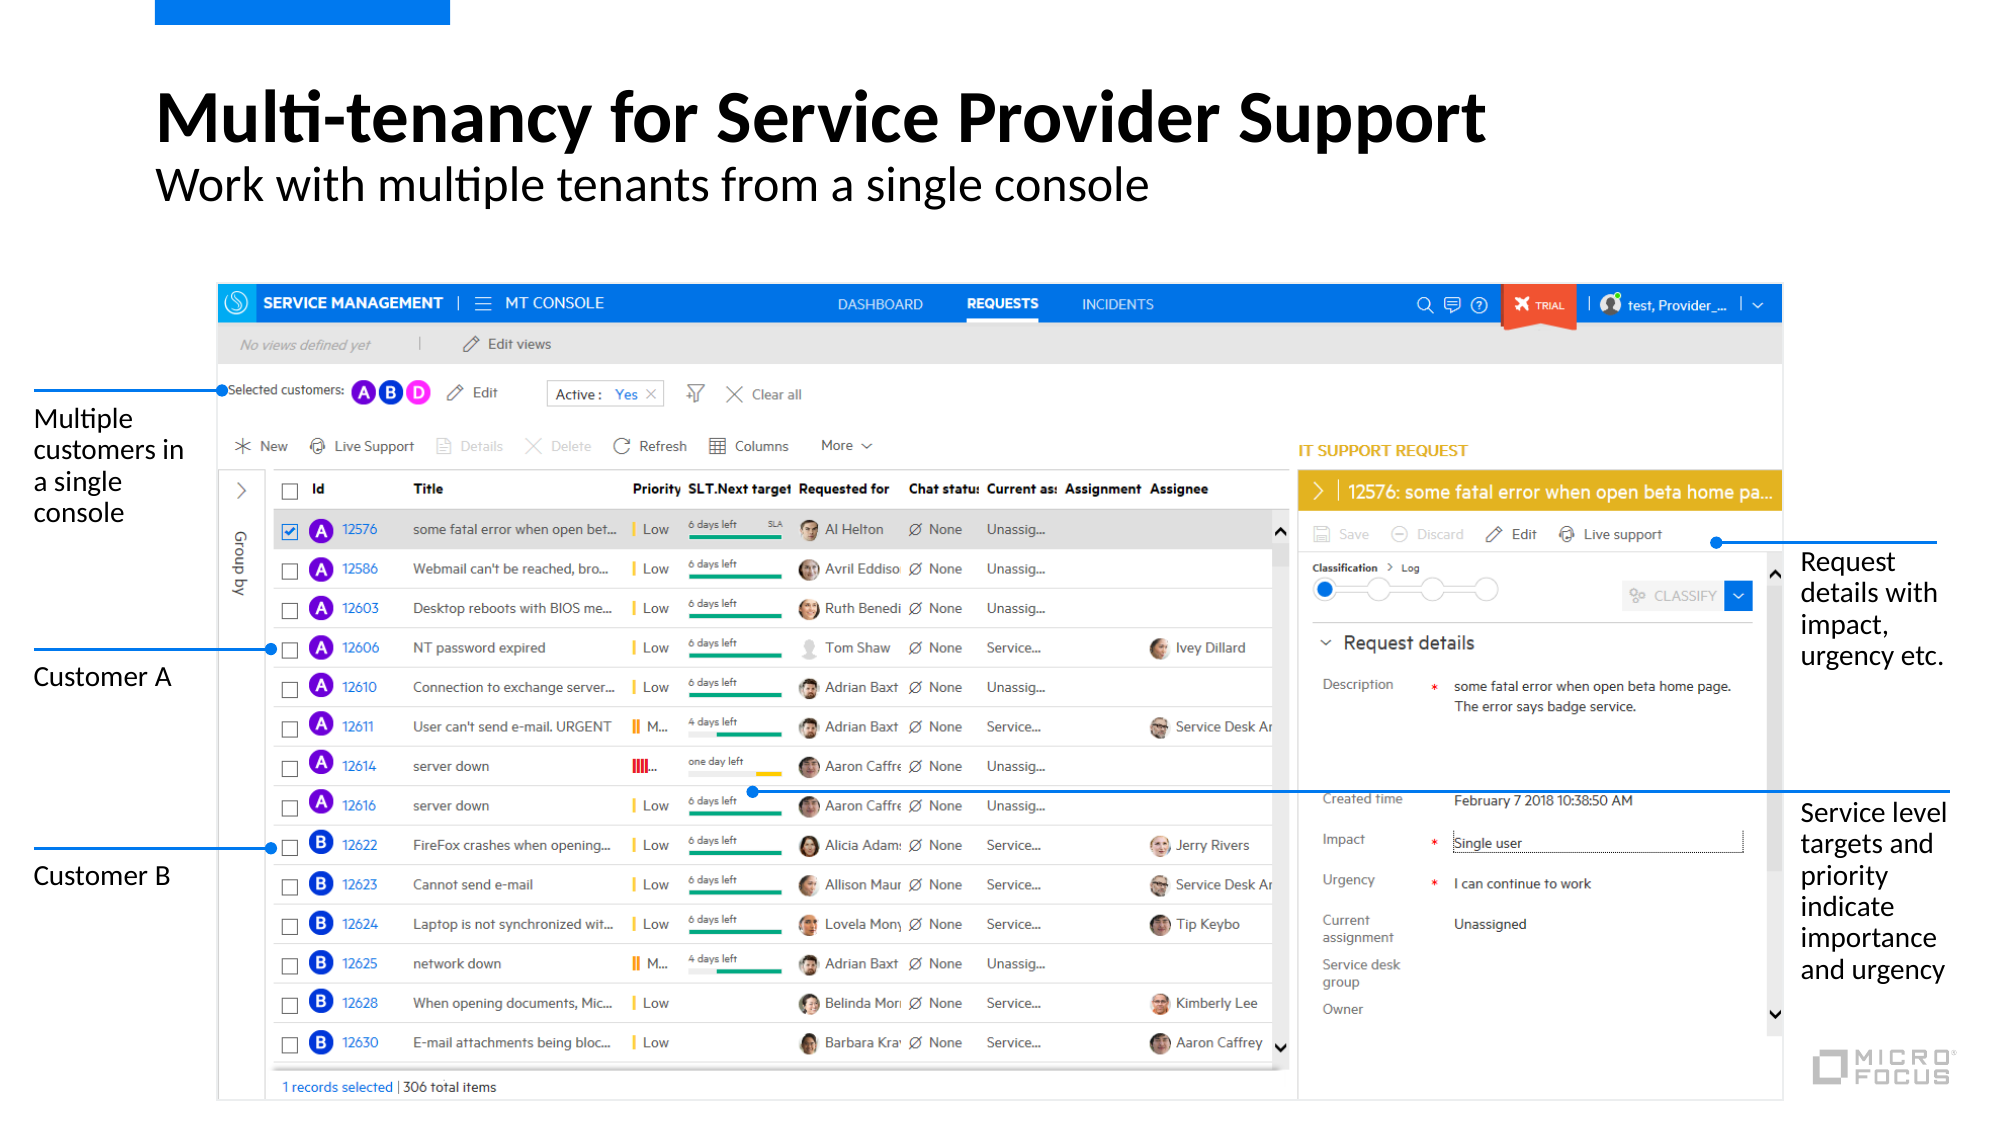

# Multi-tenancy for Service Provider Support
Work with multiple tenants from a single console

Multiple customers in a single console
Request details with impact, urgency etc.
Customer A
Service level targets and priority indicate importance and urgency
Customer B